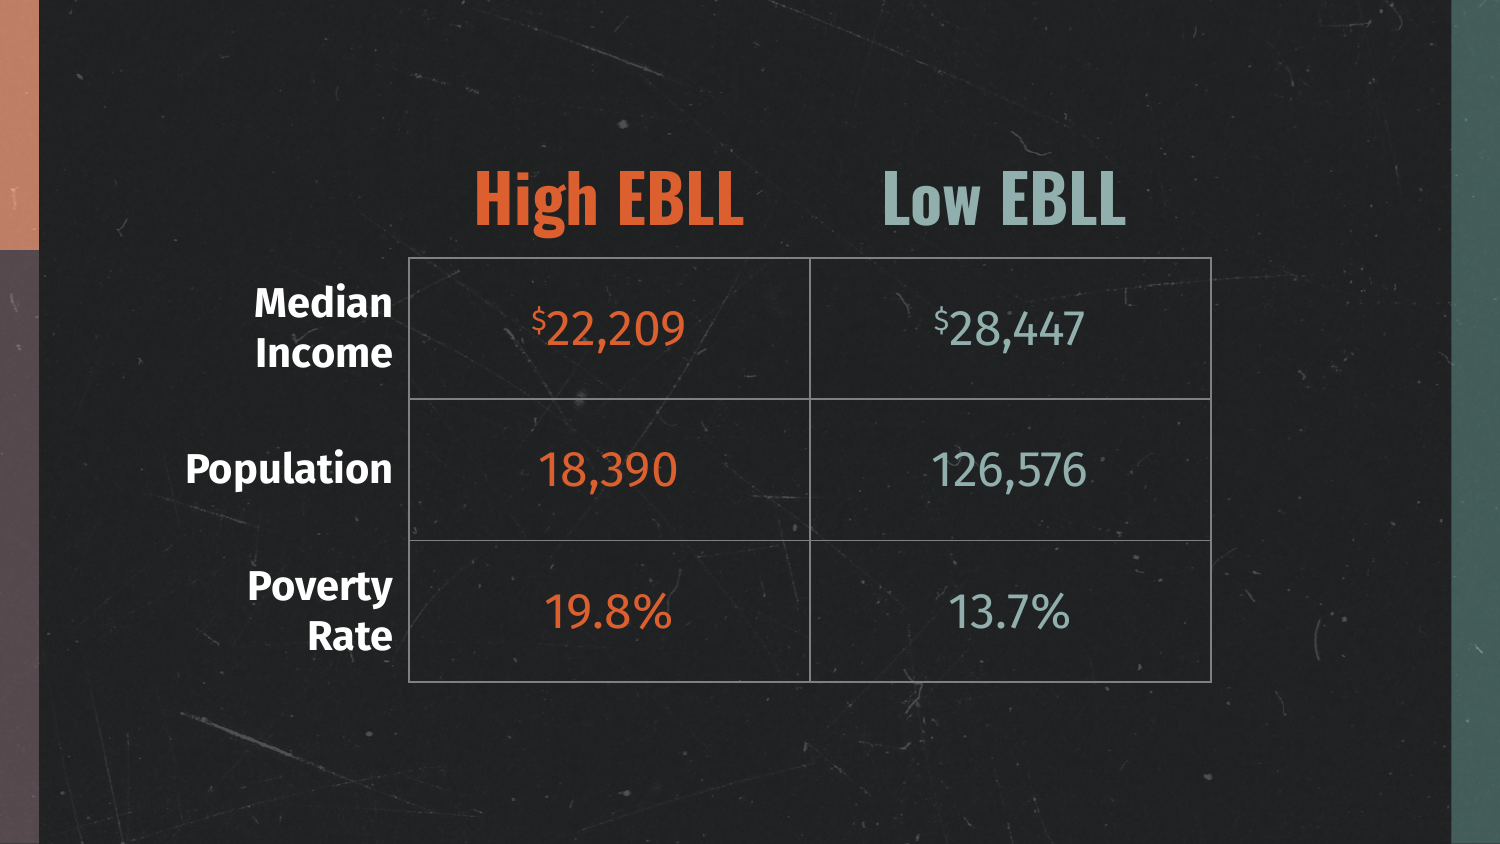

# High EBLL
Low EBLL
| Median Income | $22,209 | $28,447 |
| --- | --- | --- |
| Population | 18,390 | 126,576 |
| Poverty Rate | 19.8% | 13.7% |